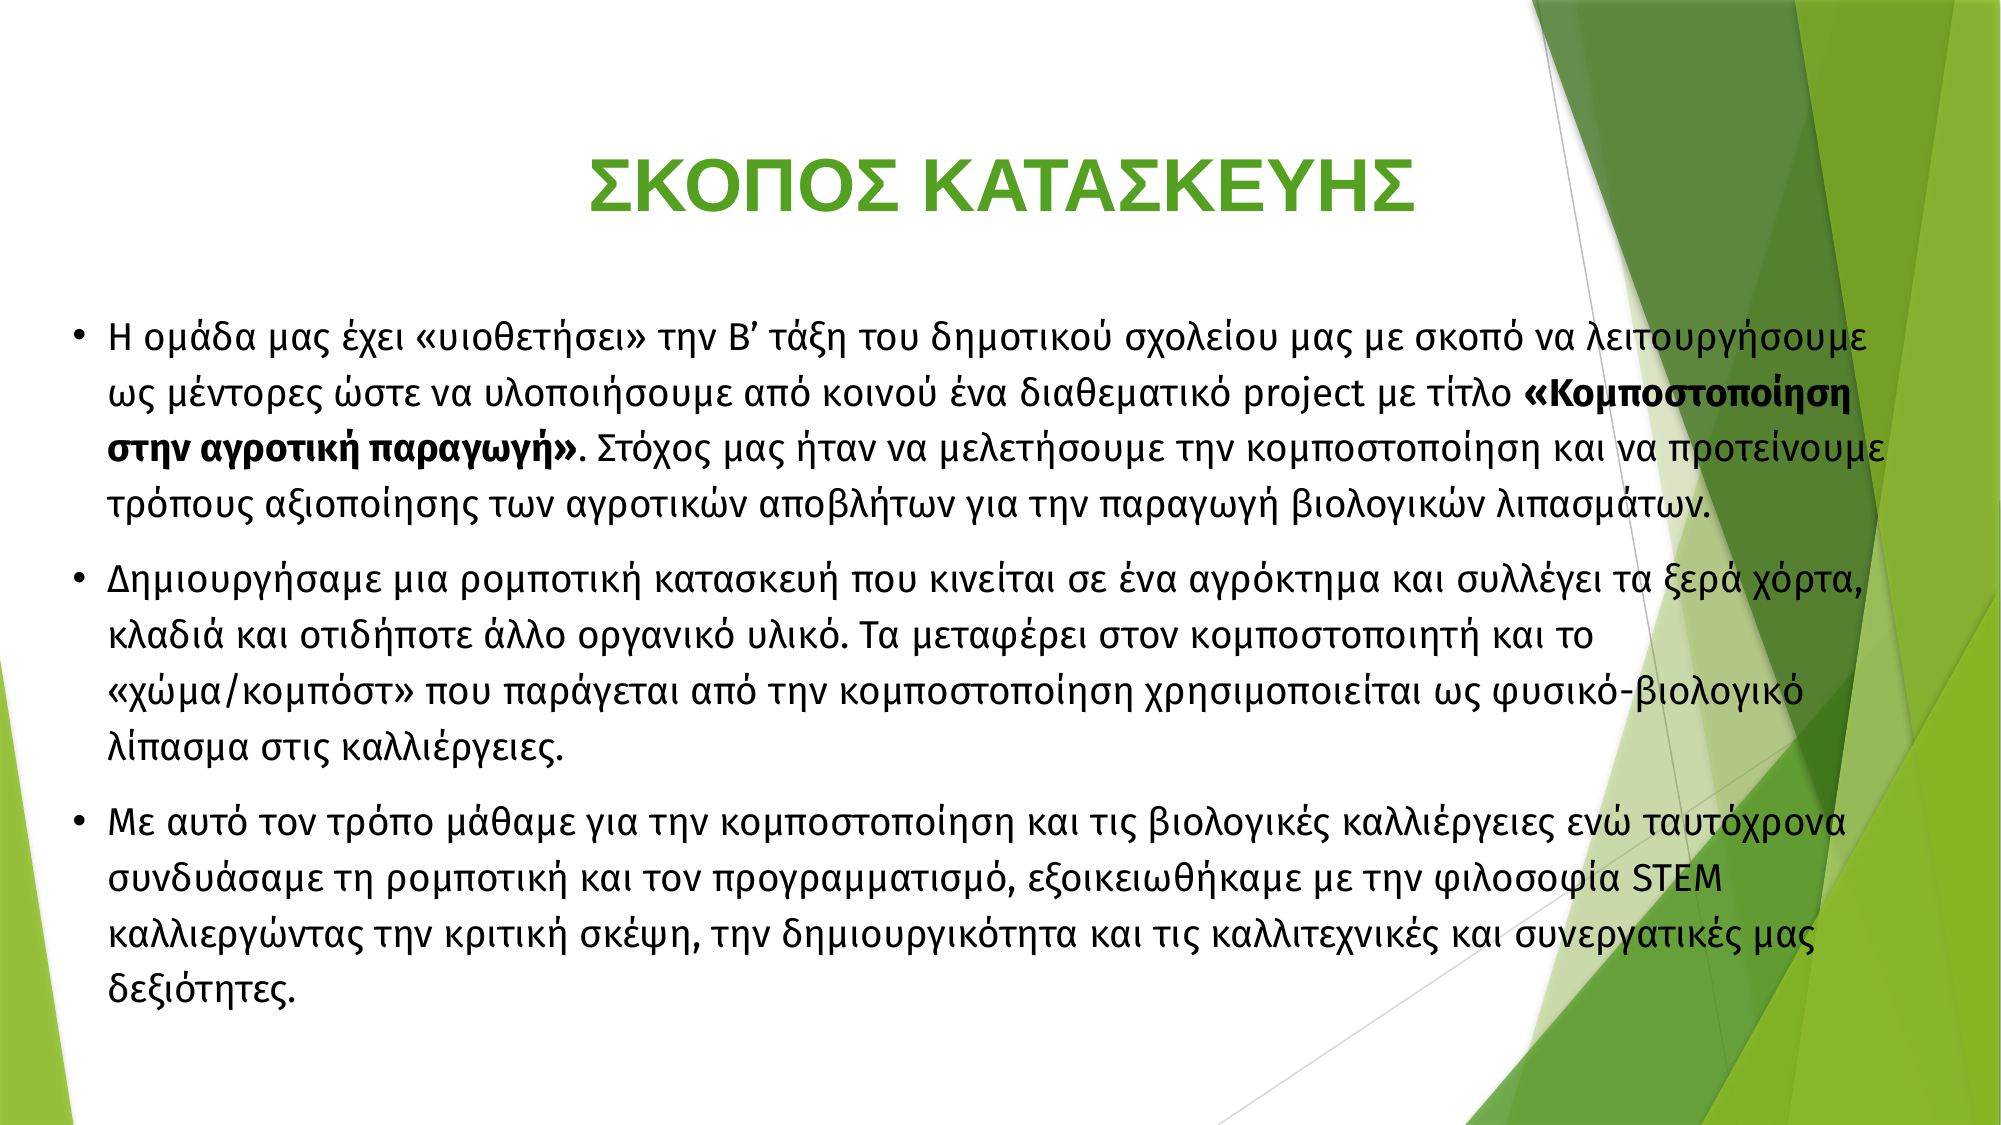

ΣΚΟΠΟΣ ΚΑΤΑΣΚΕΥΗς
Η ομάδα μας έχει «υιοθετήσει» την Β’ τάξη του δημοτικού σχολείου μας με σκοπό να λειτουργήσουμε ως μέντορες ώστε να υλοποιήσουμε από κοινού ένα διαθεματικό project με τίτλο «Κομποστοποίηση στην αγροτική παραγωγή». Στόχος μας ήταν να μελετήσουμε την κομποστοποίηση και να προτείνουμε τρόπους αξιοποίησης των αγροτικών αποβλήτων για την παραγωγή βιολογικών λιπασμάτων.
Δημιουργήσαμε μια ρομποτική κατασκευή που κινείται σε ένα αγρόκτημα και συλλέγει τα ξερά χόρτα, κλαδιά και οτιδήποτε άλλο οργανικό υλικό. Τα μεταφέρει στον κομποστοποιητή και το «χώμα/κομπόστ» που παράγεται από την κομποστοποίηση χρησιμοποιείται ως φυσικό-βιολογικό λίπασμα στις καλλιέργειες.
Με αυτό τον τρόπο μάθαμε για την κομποστοποίηση και τις βιολογικές καλλιέργειες ενώ ταυτόχρονα συνδυάσαμε τη ρομποτική και τον προγραμματισμό, εξοικειωθήκαμε με την φιλοσοφία STEM καλλιεργώντας την κριτική σκέψη, την δημιουργικότητα και τις καλλιτεχνικές και συνεργατικές μας δεξιότητες.